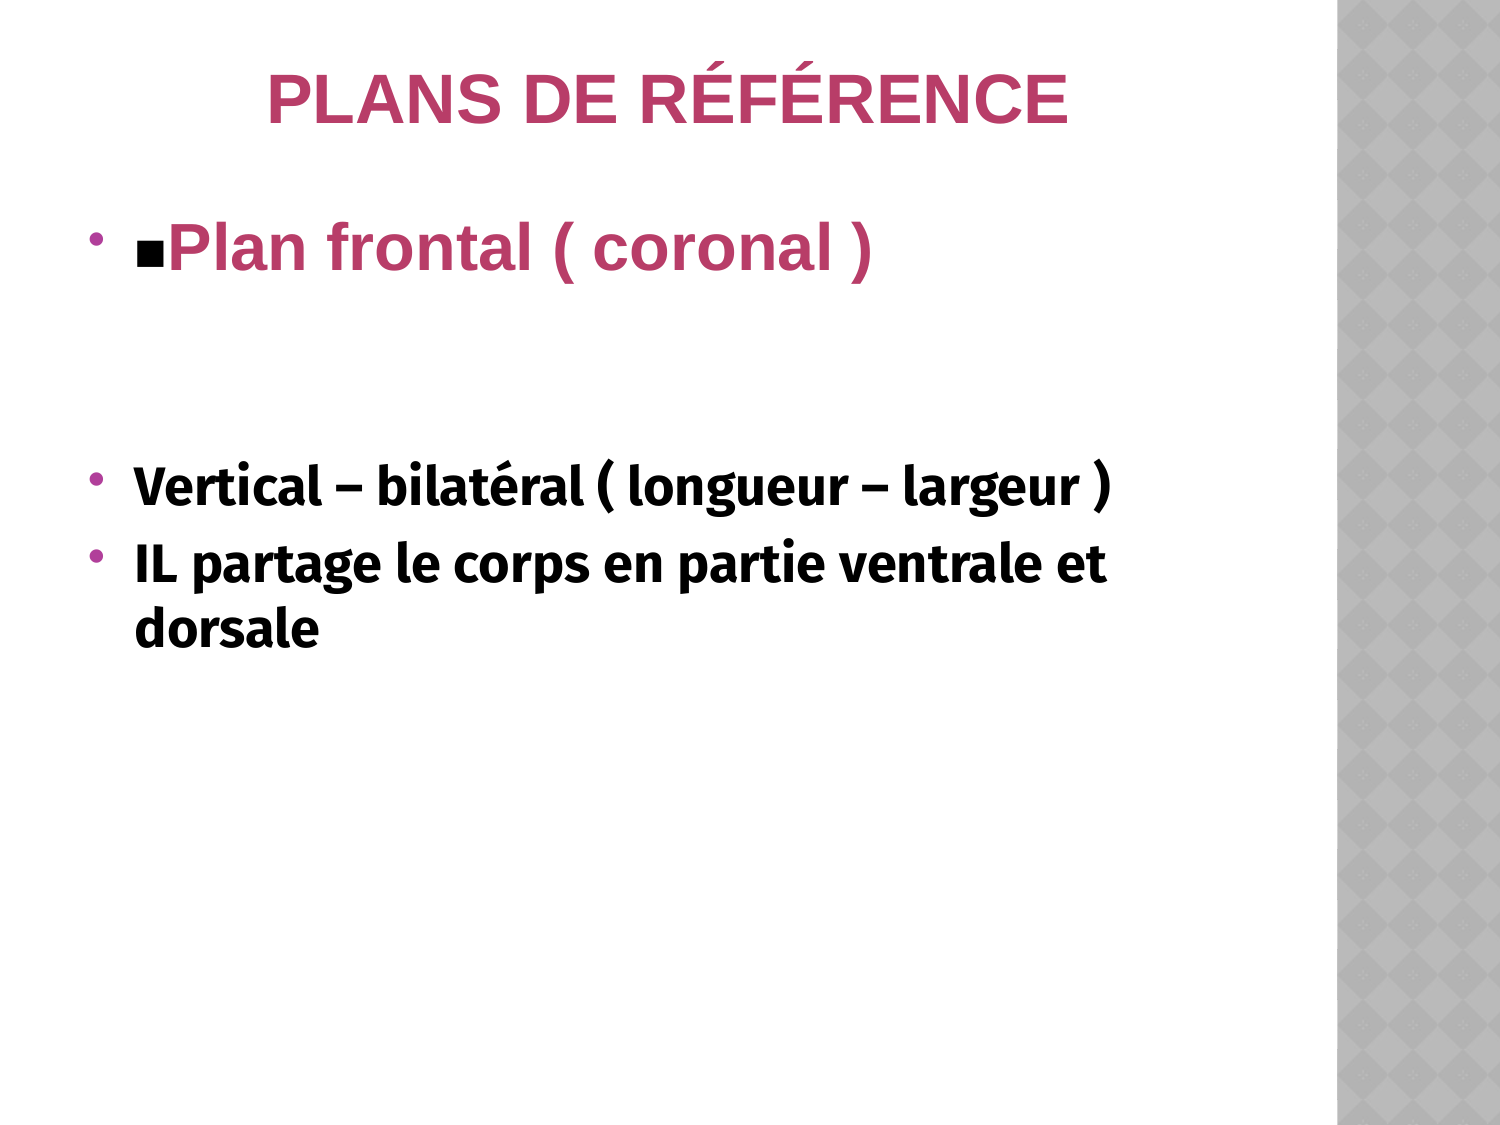

# Plans de référence
■Plan frontal ( coronal )

Vertical – bilatéral ( longueur – largeur )
IL partage le corps en partie ventrale et dorsale